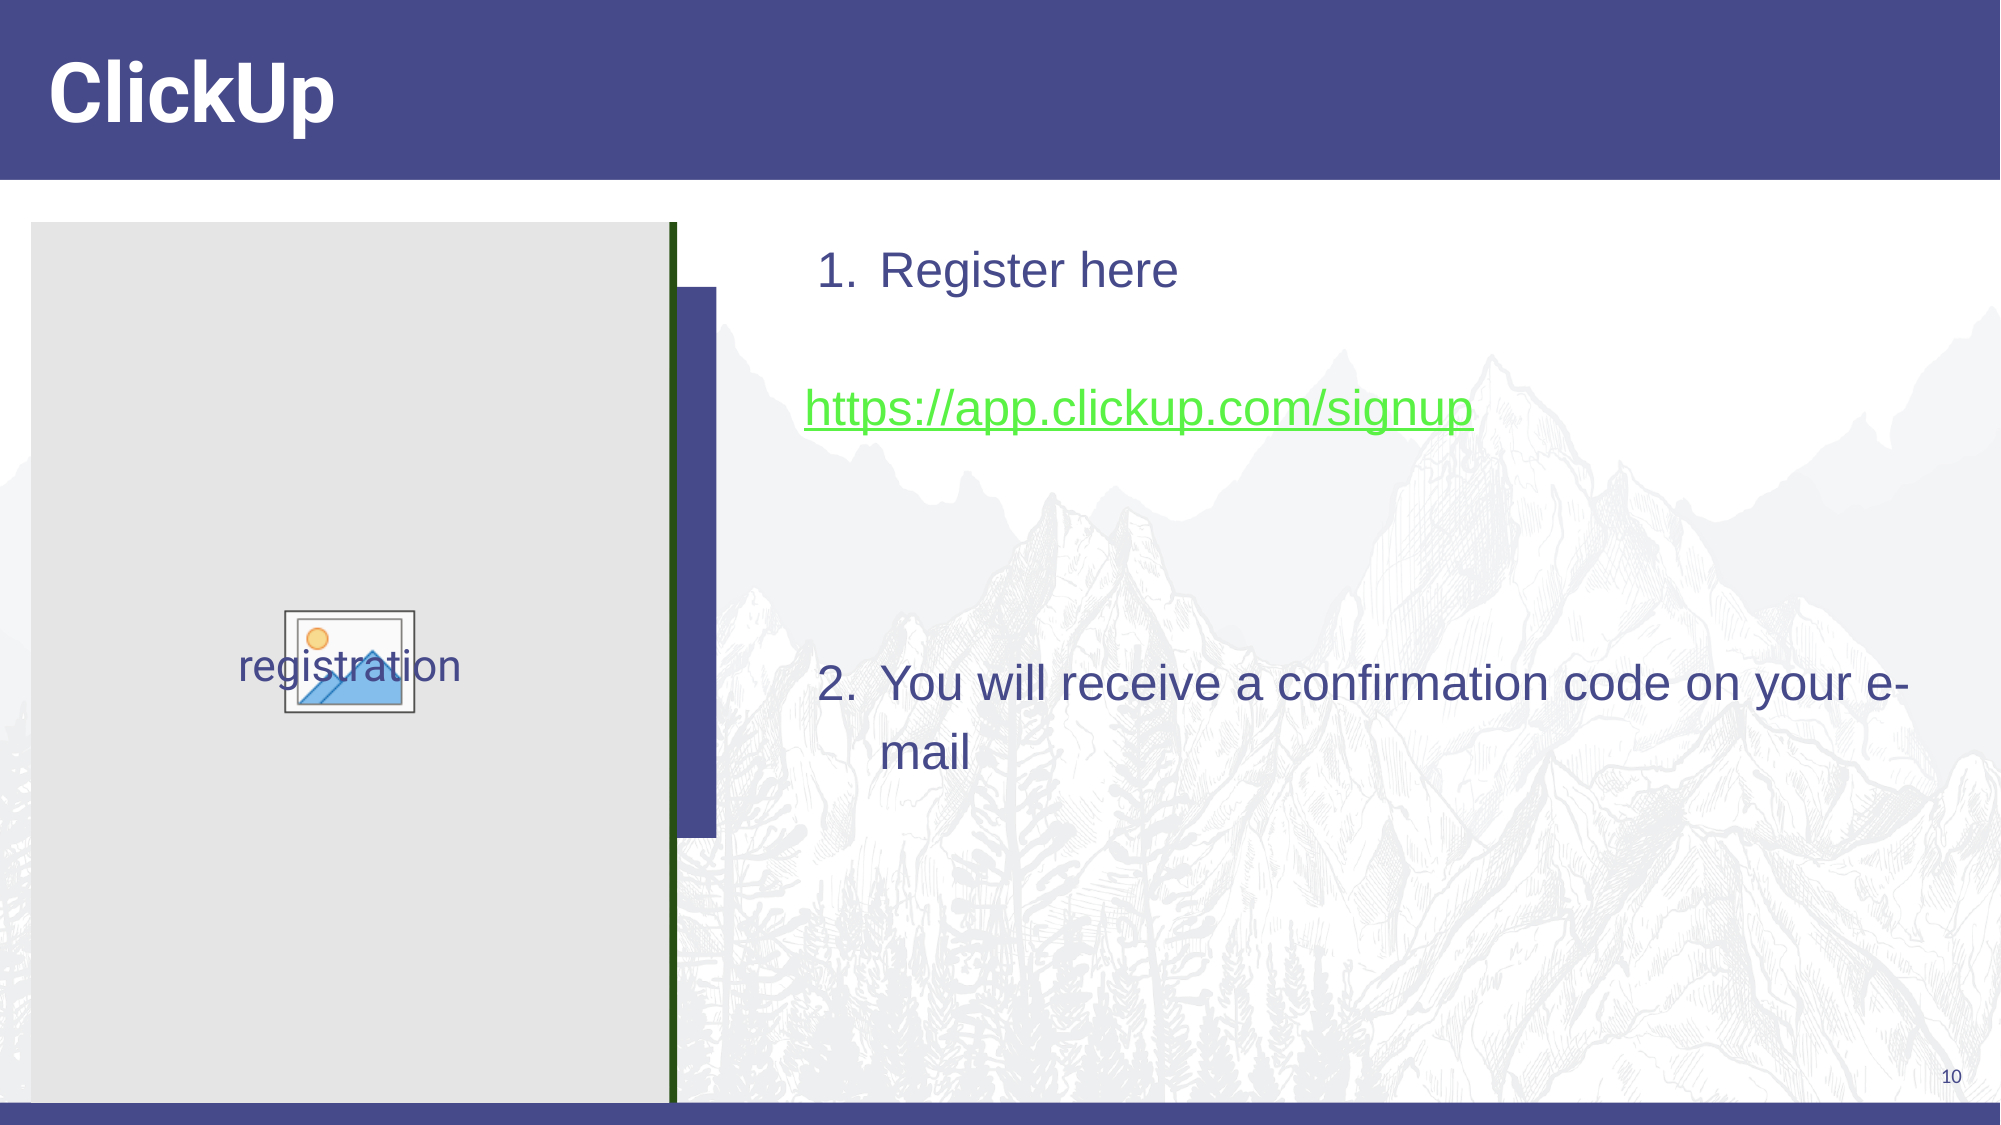

# ClickUp
Register here

https://app.clickup.com/signup

You will receive a confirmation code on your e-mail

registration
10